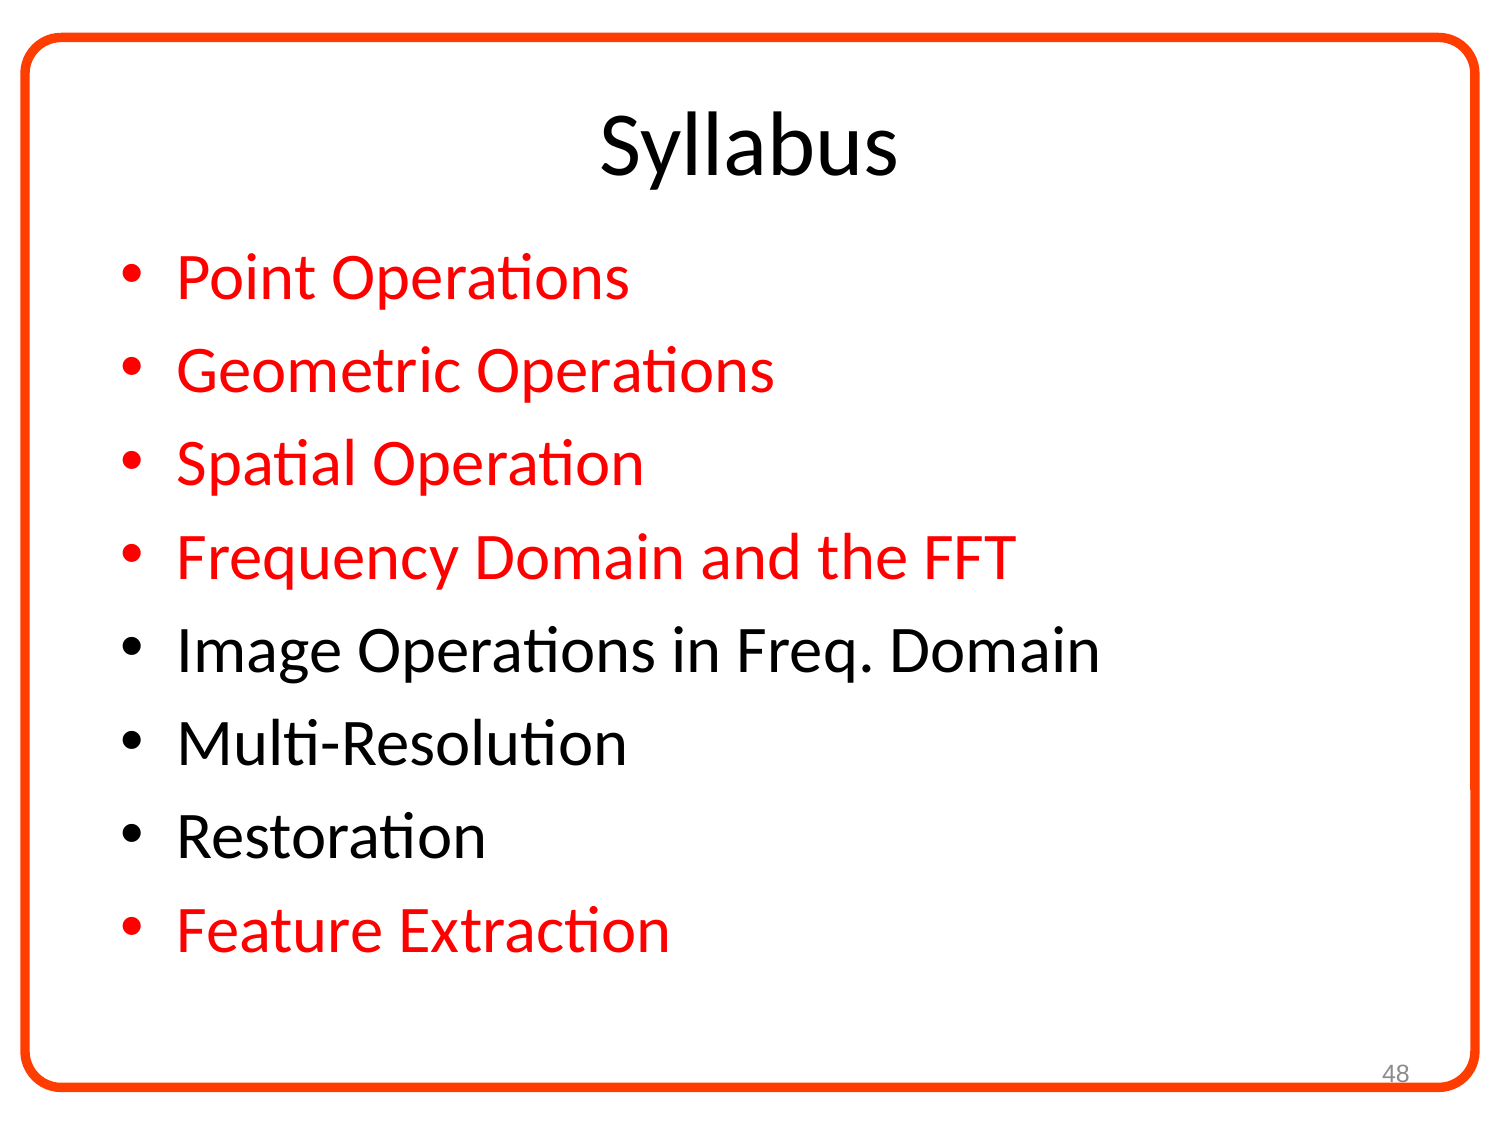

# Syllabus
Point Operations
Geometric Operations
Spatial Operation
Frequency Domain and the FFT
Image Operations in Freq. Domain
Multi-Resolution
Restoration
Feature Extraction

48